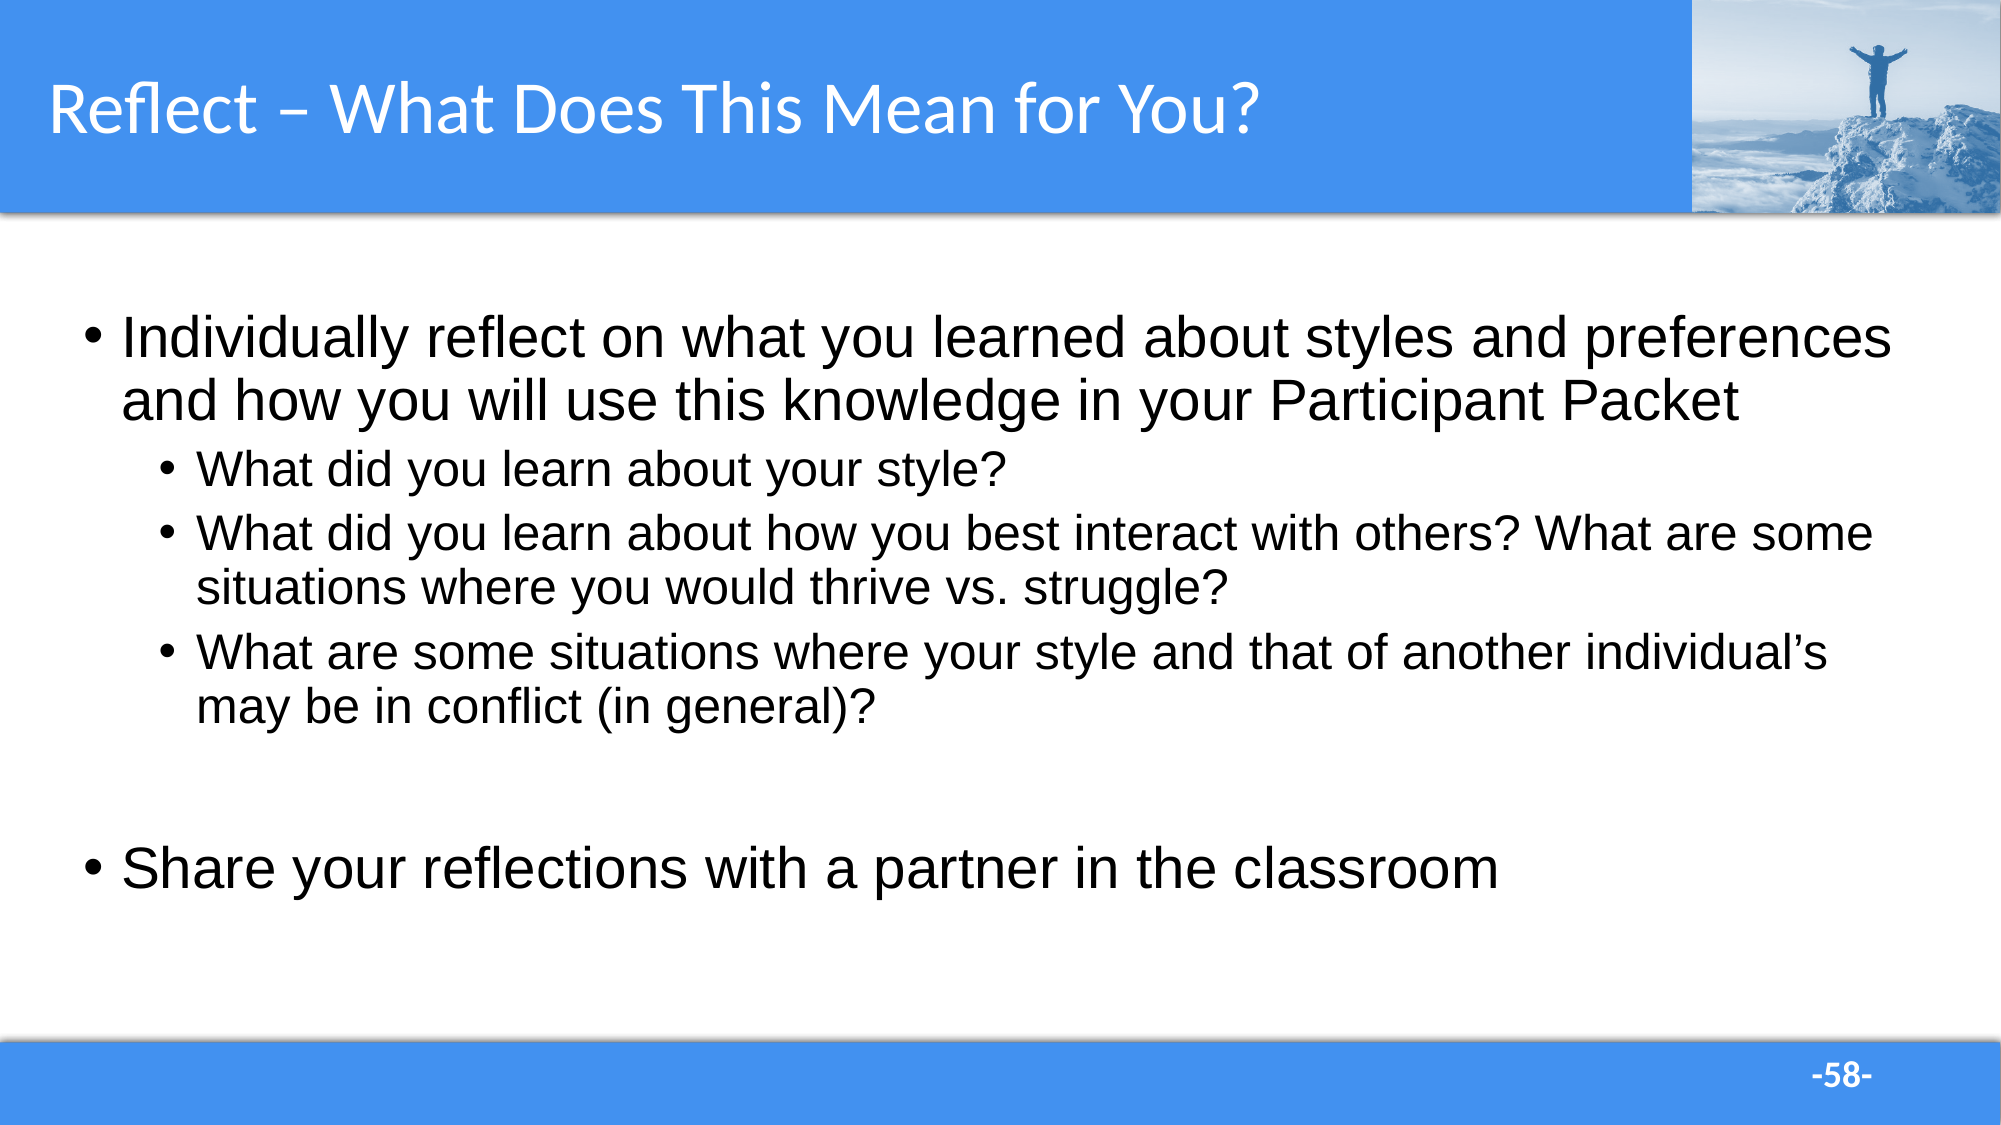

# Reflect – What Does This Mean for You?
Individually reflect on what you learned about styles and preferences and how you will use this knowledge in your Participant Packet
What did you learn about your style?
What did you learn about how you best interact with others? What are some situations where you would thrive vs. struggle?
What are some situations where your style and that of another individual’s may be in conflict (in general)?

Share your reflections with a partner in the classroom